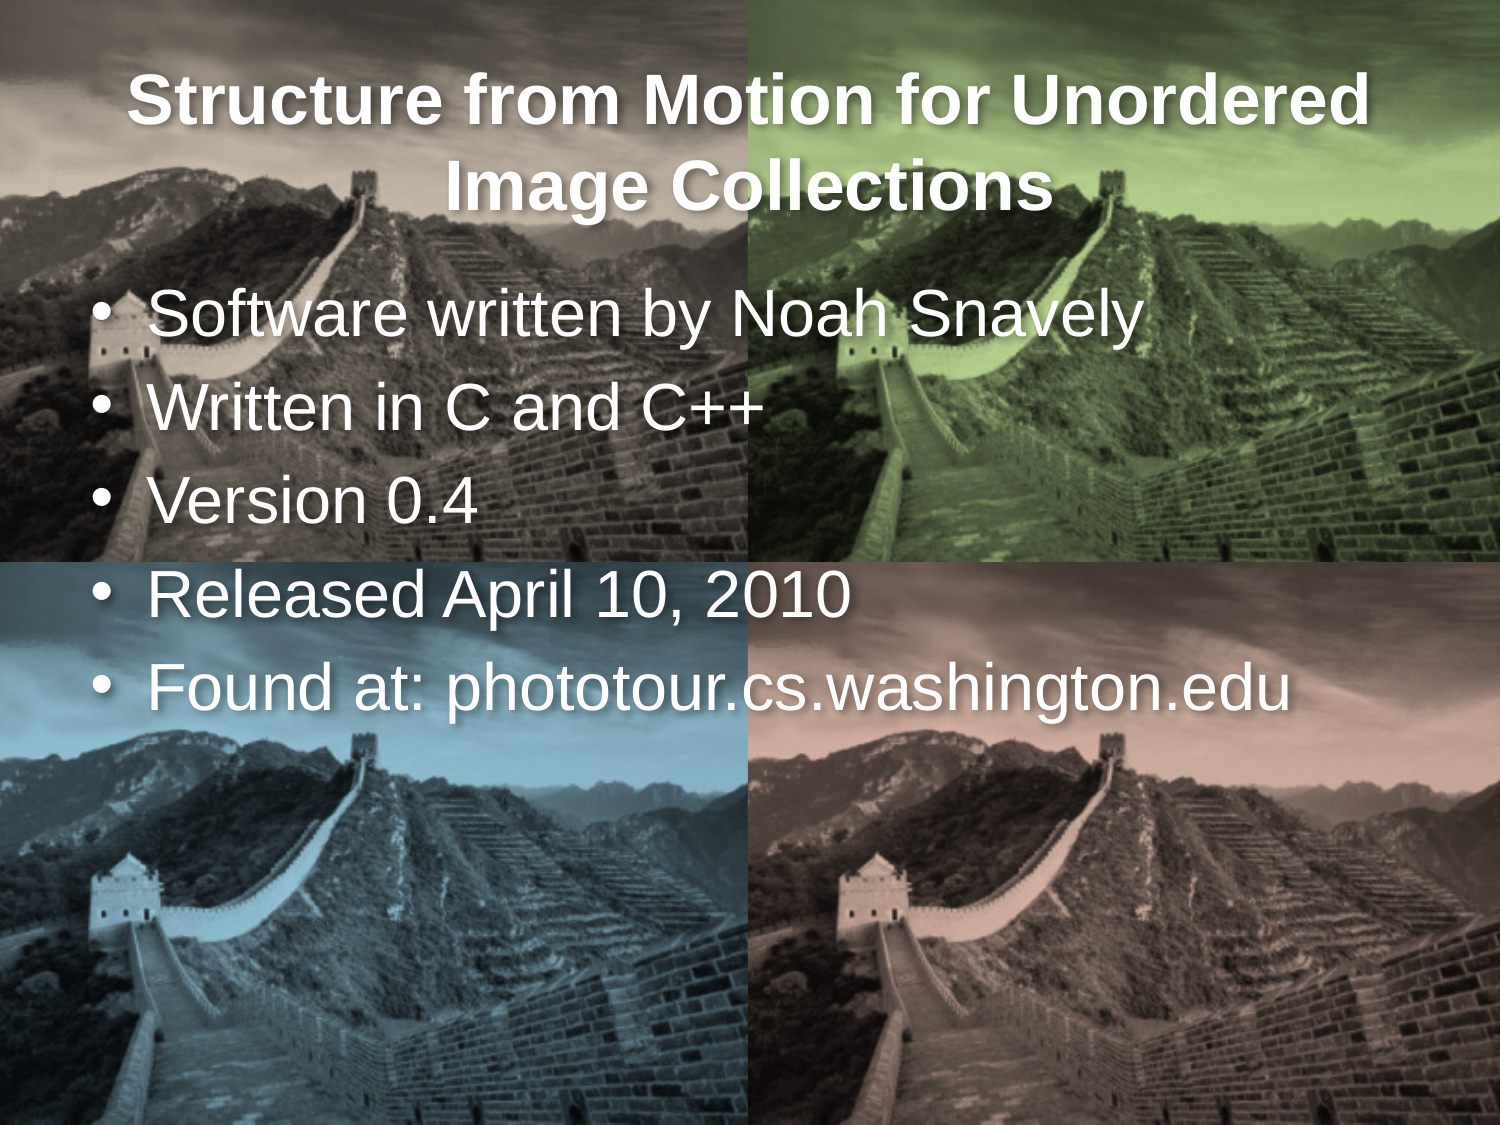

# Structure from Motion for Unordered Image Collections
Software written by Noah Snavely
Written in C and C++
Version 0.4
Released April 10, 2010
Found at: phototour.cs.washington.edu